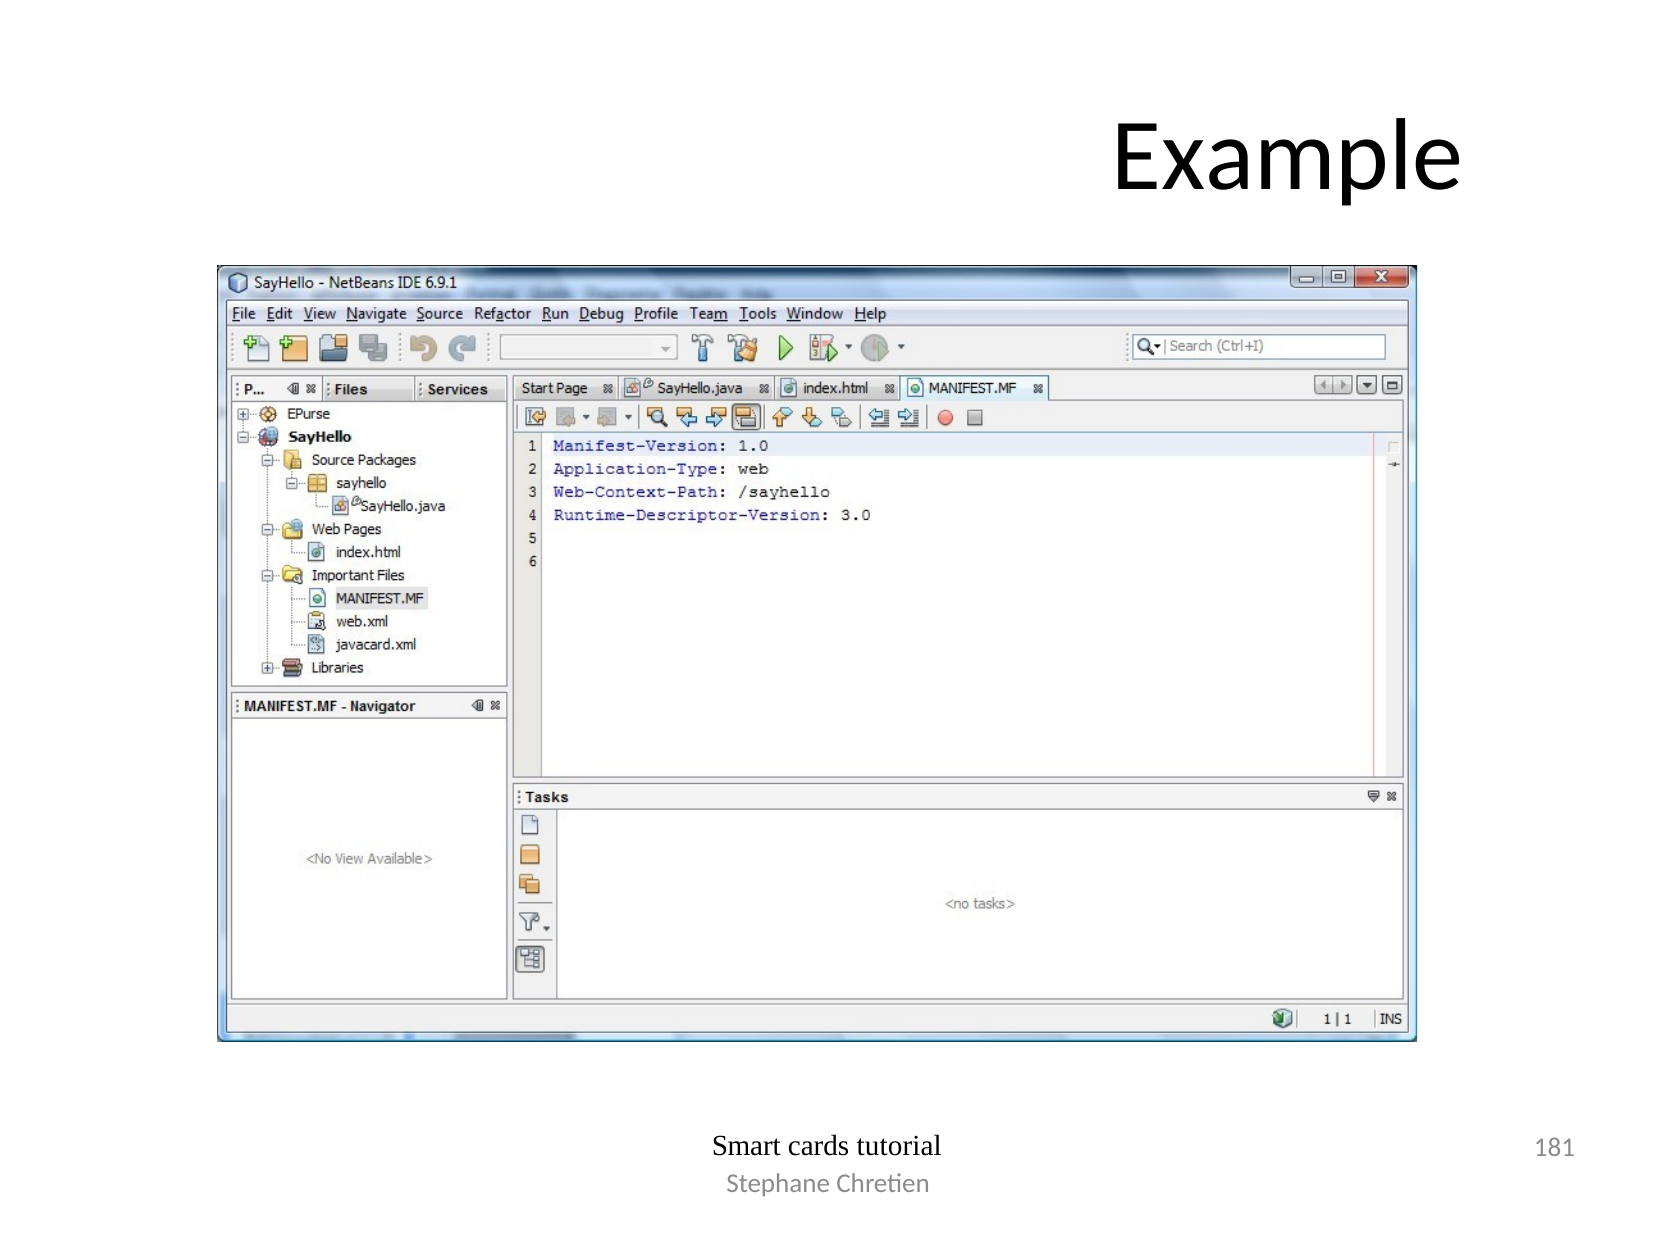

# Example

181
Smart cards tutorial
Stephane Chretien